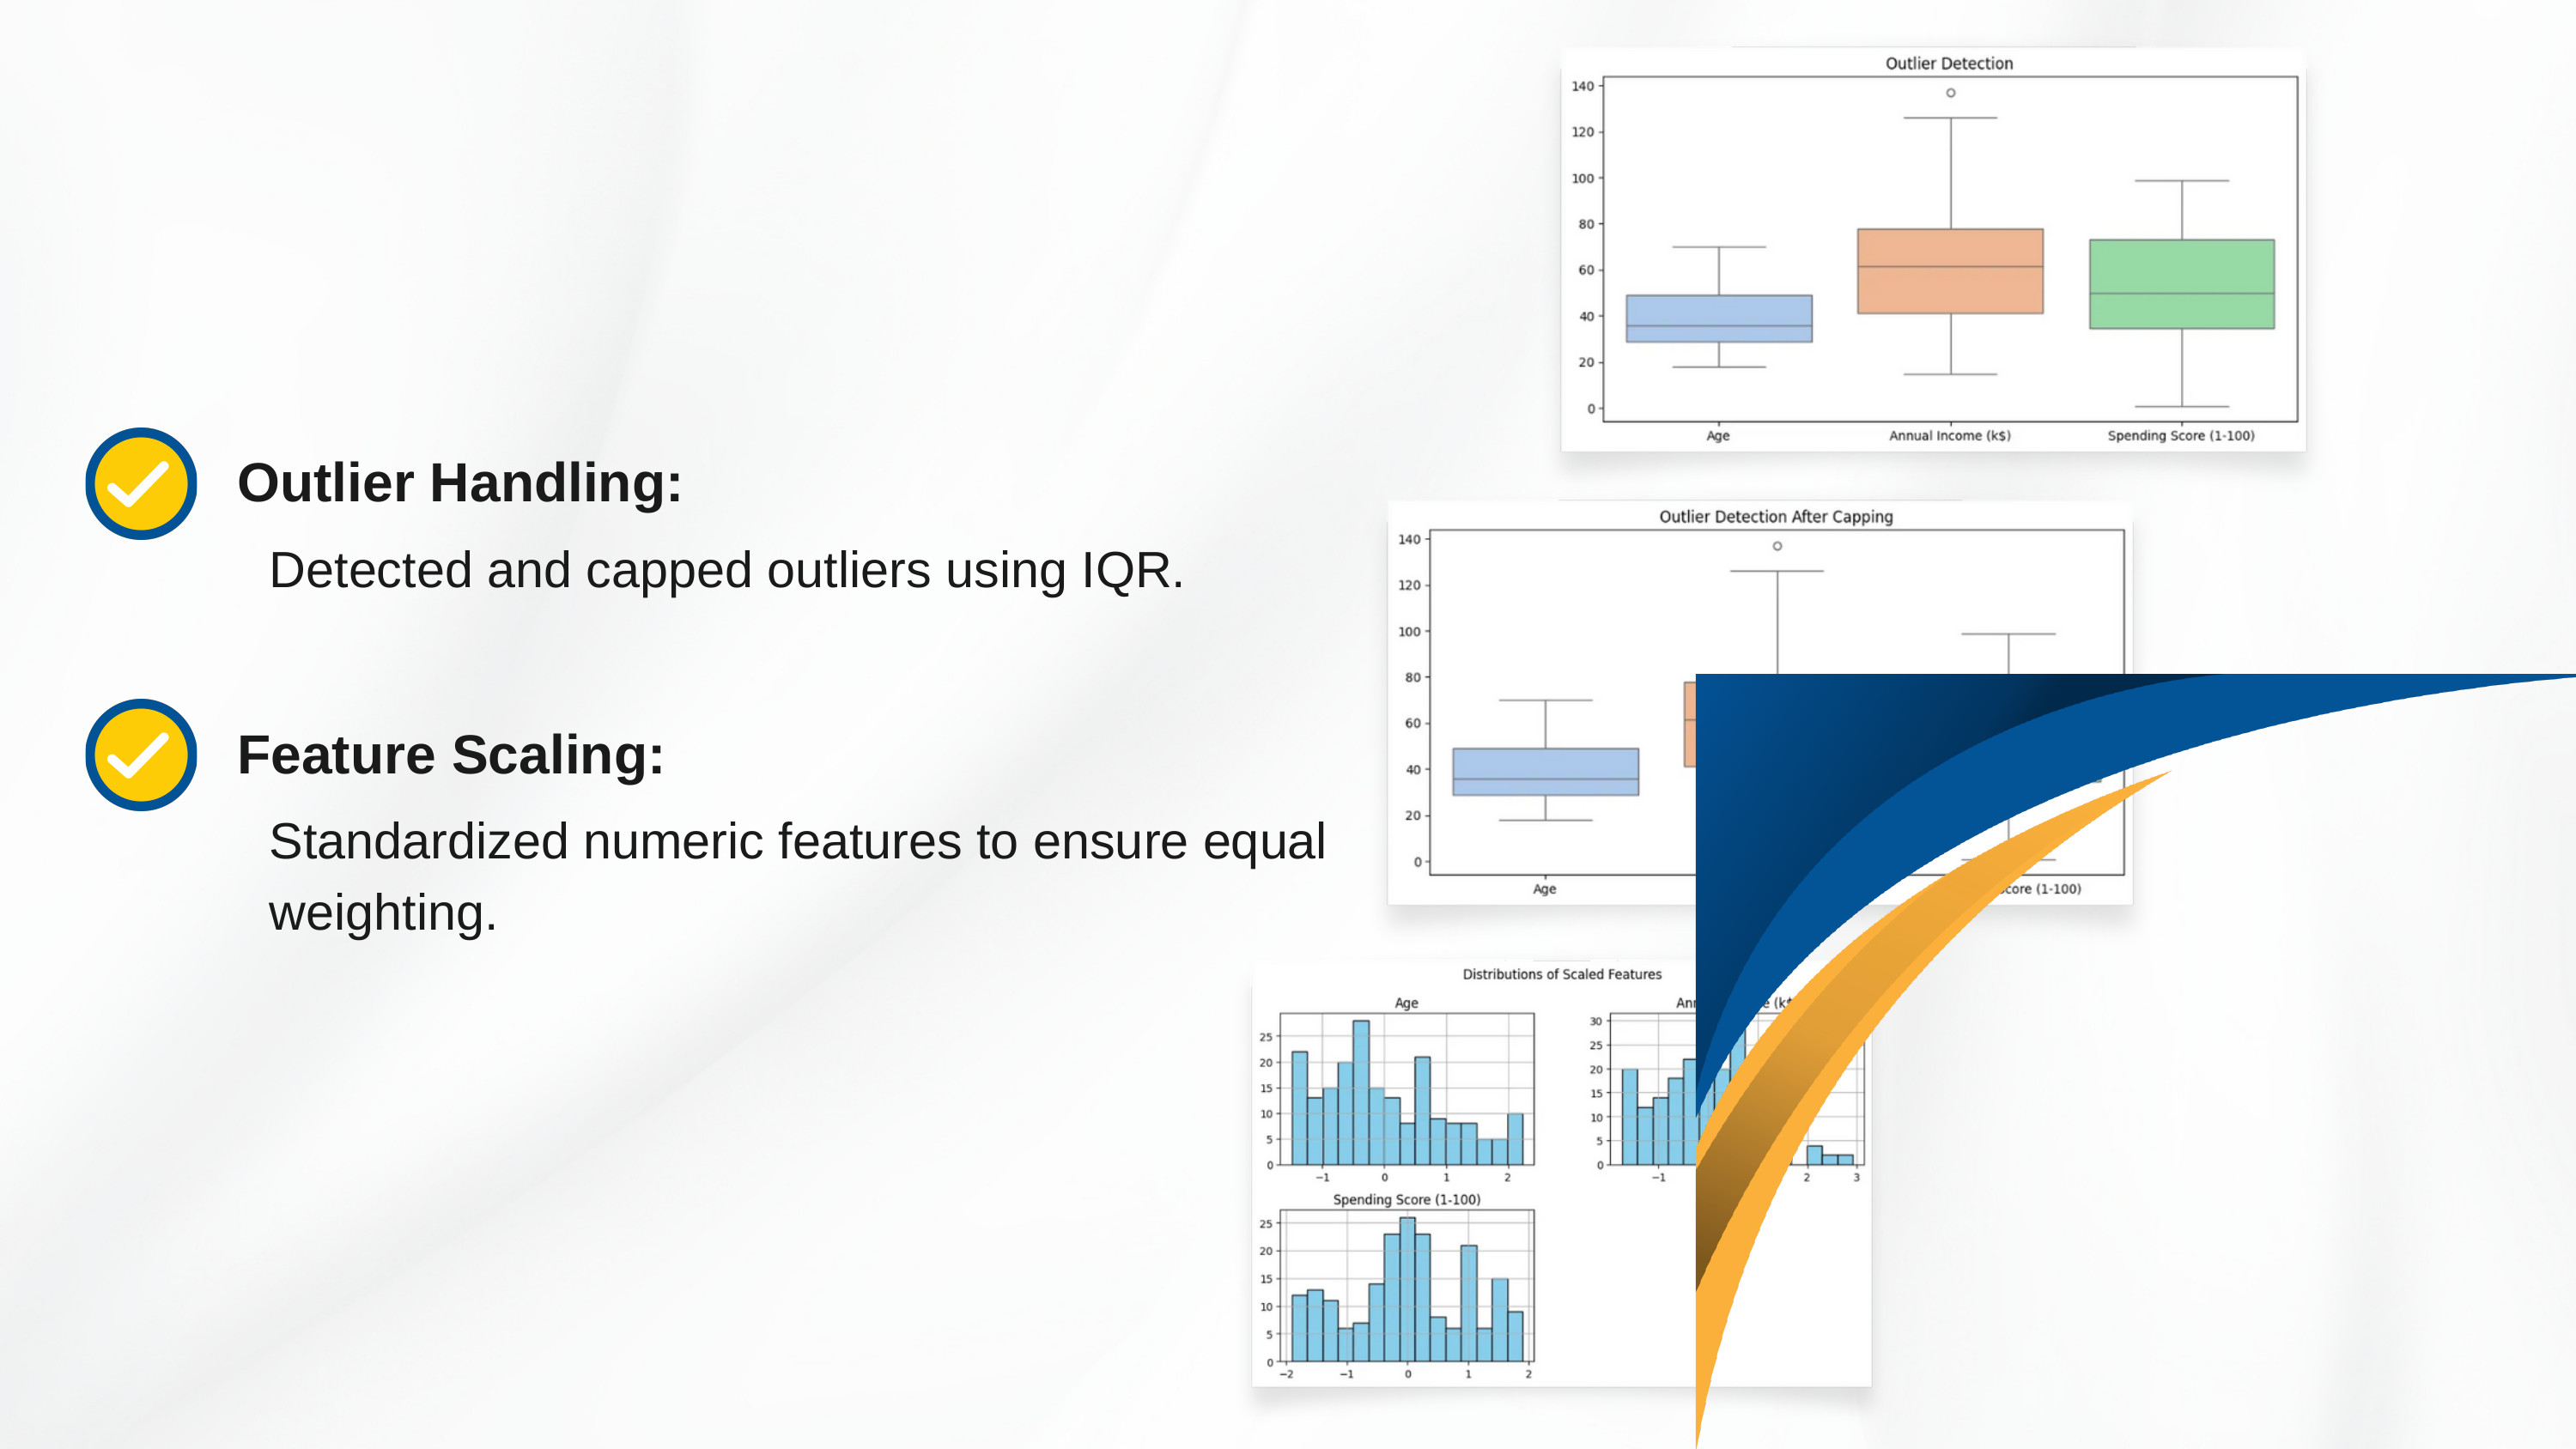

Outlier Handling:

Detected and capped outliers using IQR.

Feature Scaling:
Standardized numeric features to ensure equal weighting.